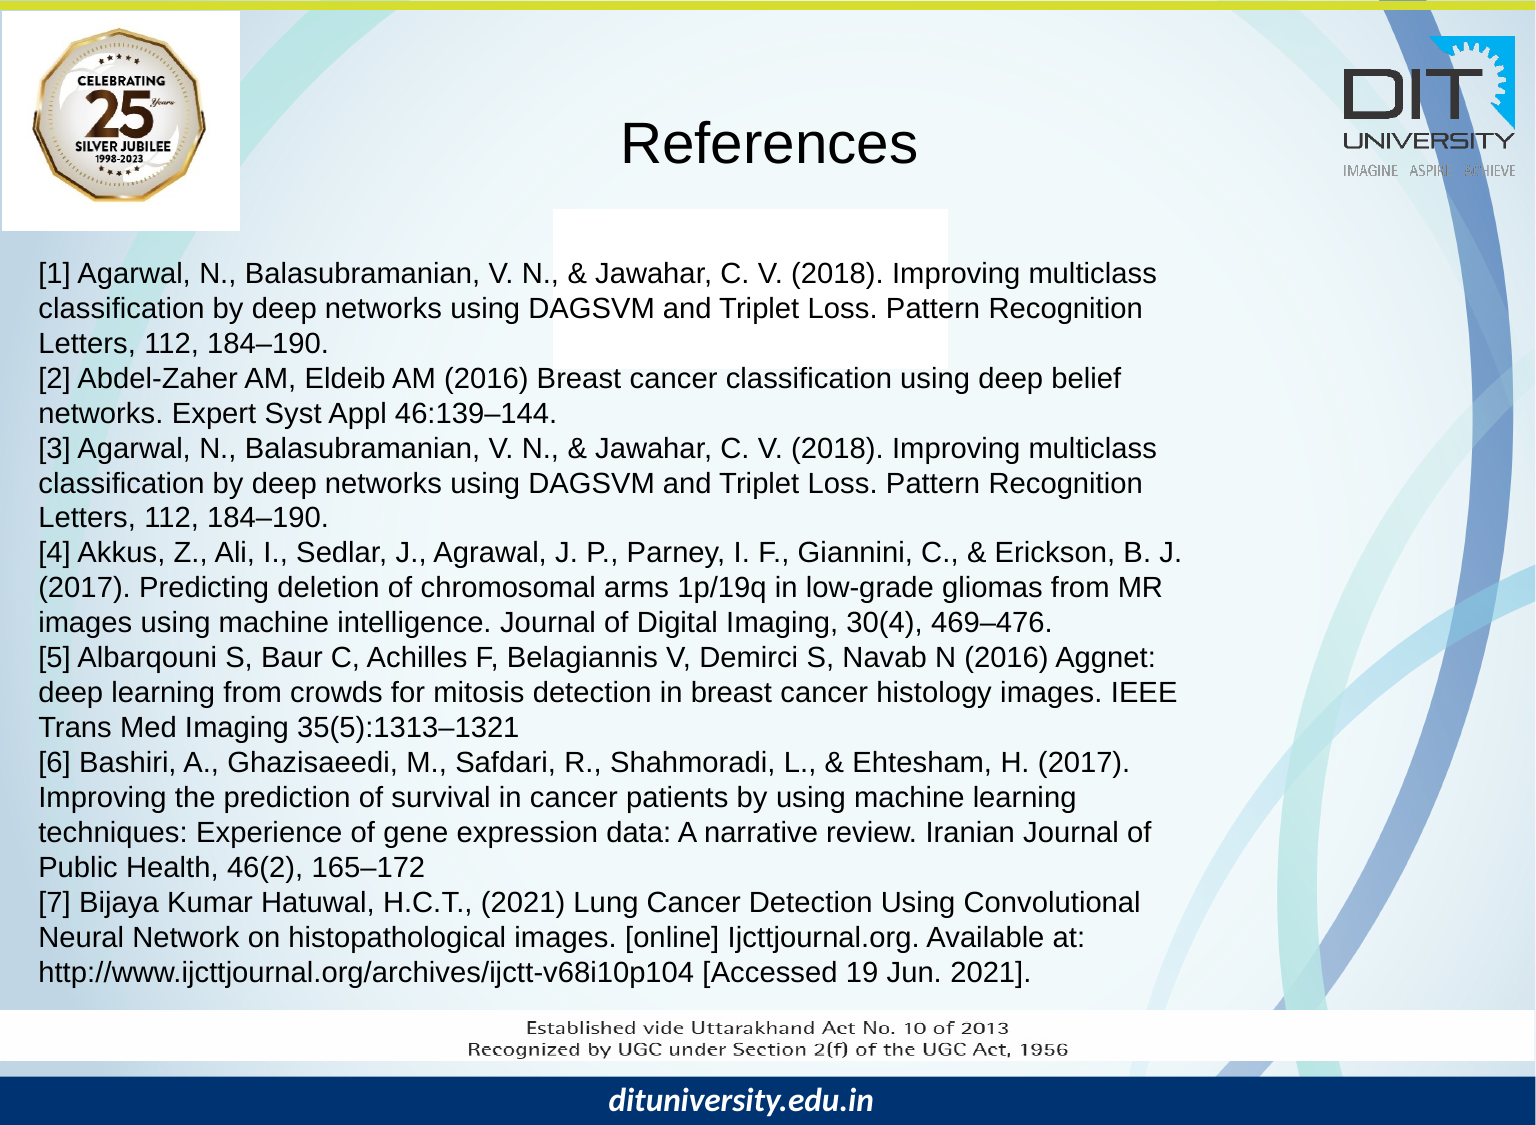

References
[1] Agarwal, N., Balasubramanian, V. N., & Jawahar, C. V. (2018). Improving multiclass
classification by deep networks using DAGSVM and Triplet Loss. Pattern Recognition
Letters, 112, 184–190.
[2] Abdel-Zaher AM, Eldeib AM (2016) Breast cancer classification using deep belief
networks. Expert Syst Appl 46:139–144.
[3] Agarwal, N., Balasubramanian, V. N., & Jawahar, C. V. (2018). Improving multiclass
classification by deep networks using DAGSVM and Triplet Loss. Pattern Recognition
Letters, 112, 184–190.
[4] Akkus, Z., Ali, I., Sedlar, J., Agrawal, J. P., Parney, I. F., Giannini, C., & Erickson, B. J.
(2017). Predicting deletion of chromosomal arms 1p/19q in low-grade gliomas from MR
images using machine intelligence. Journal of Digital Imaging, 30(4), 469–476.
[5] Albarqouni S, Baur C, Achilles F, Belagiannis V, Demirci S, Navab N (2016) Aggnet:
deep learning from crowds for mitosis detection in breast cancer histology images. IEEE
Trans Med Imaging 35(5):1313–1321
[6] Bashiri, A., Ghazisaeedi, M., Safdari, R., Shahmoradi, L., & Ehtesham, H. (2017).
Improving the prediction of survival in cancer patients by using machine learning
techniques: Experience of gene expression data: A narrative review. Iranian Journal of
Public Health, 46(2), 165–172
[7] Bijaya Kumar Hatuwal, H.C.T., (2021) Lung Cancer Detection Using Convolutional
Neural Network on histopathological images. [online] Ijcttjournal.org. Available at:
http://www.ijcttjournal.org/archives/ijctt-v68i10p104 [Accessed 19 Jun. 2021].

24
24